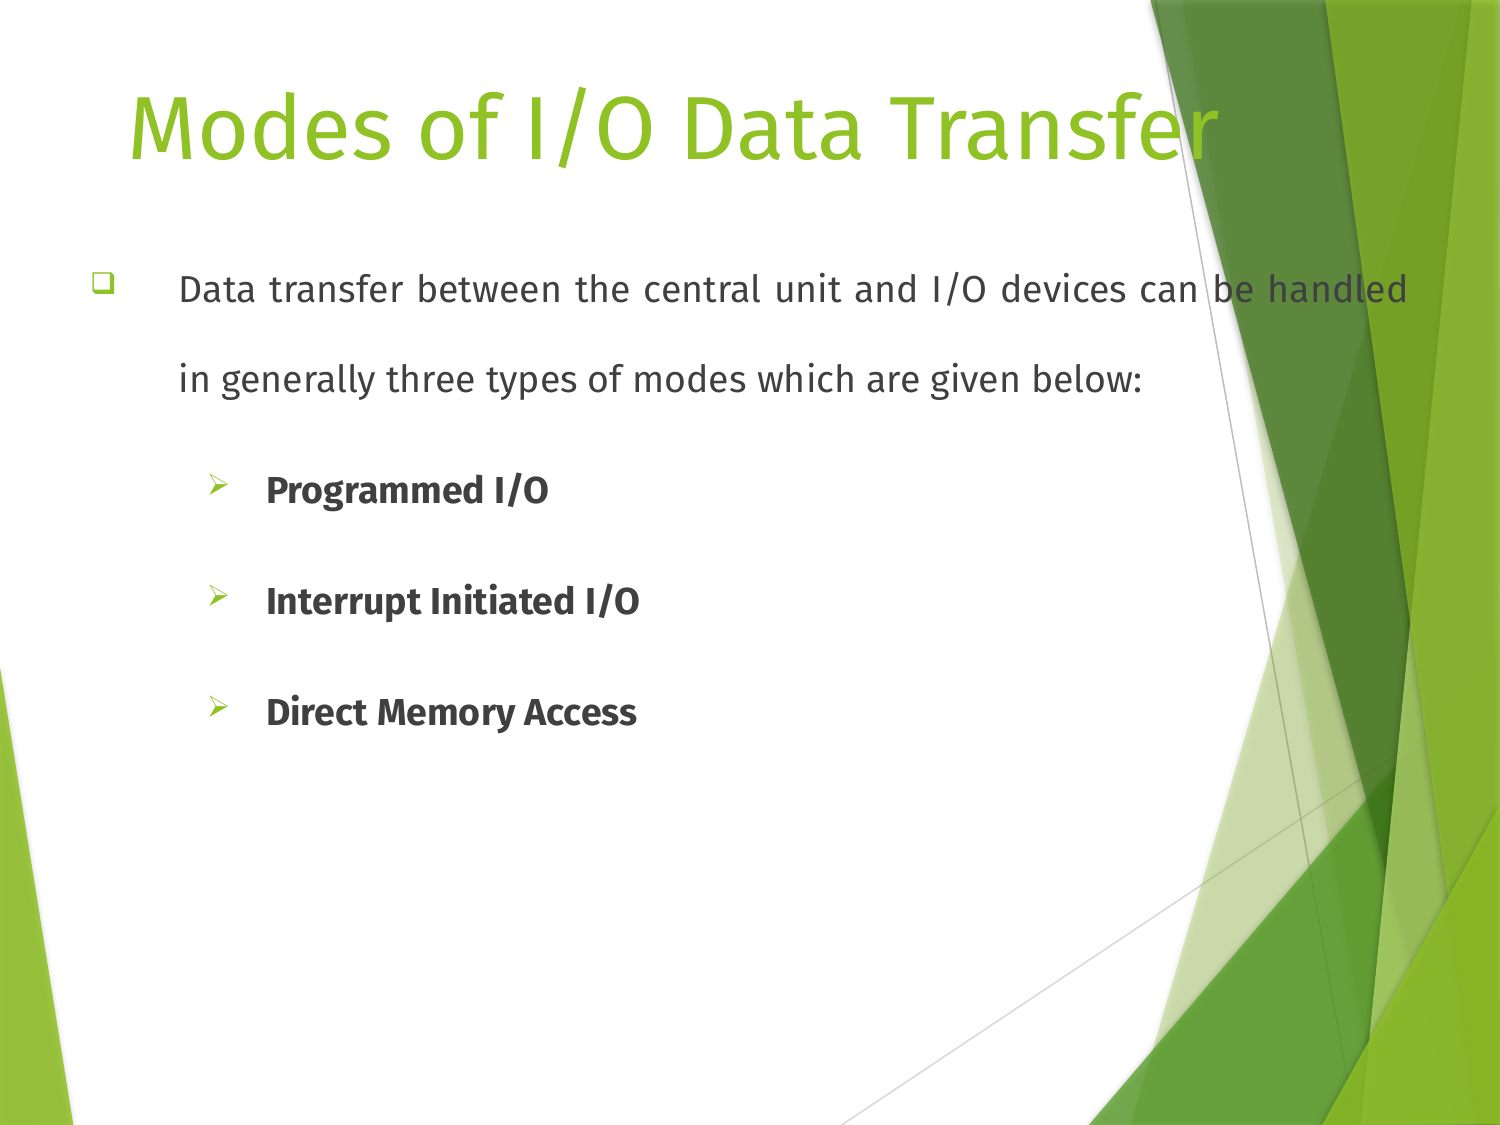

# Modes of I/O Data Transfer
Data transfer between the central unit and I/O devices can be handled in generally three types of modes which are given below:
Programmed I/O
Interrupt Initiated I/O
Direct Memory Access